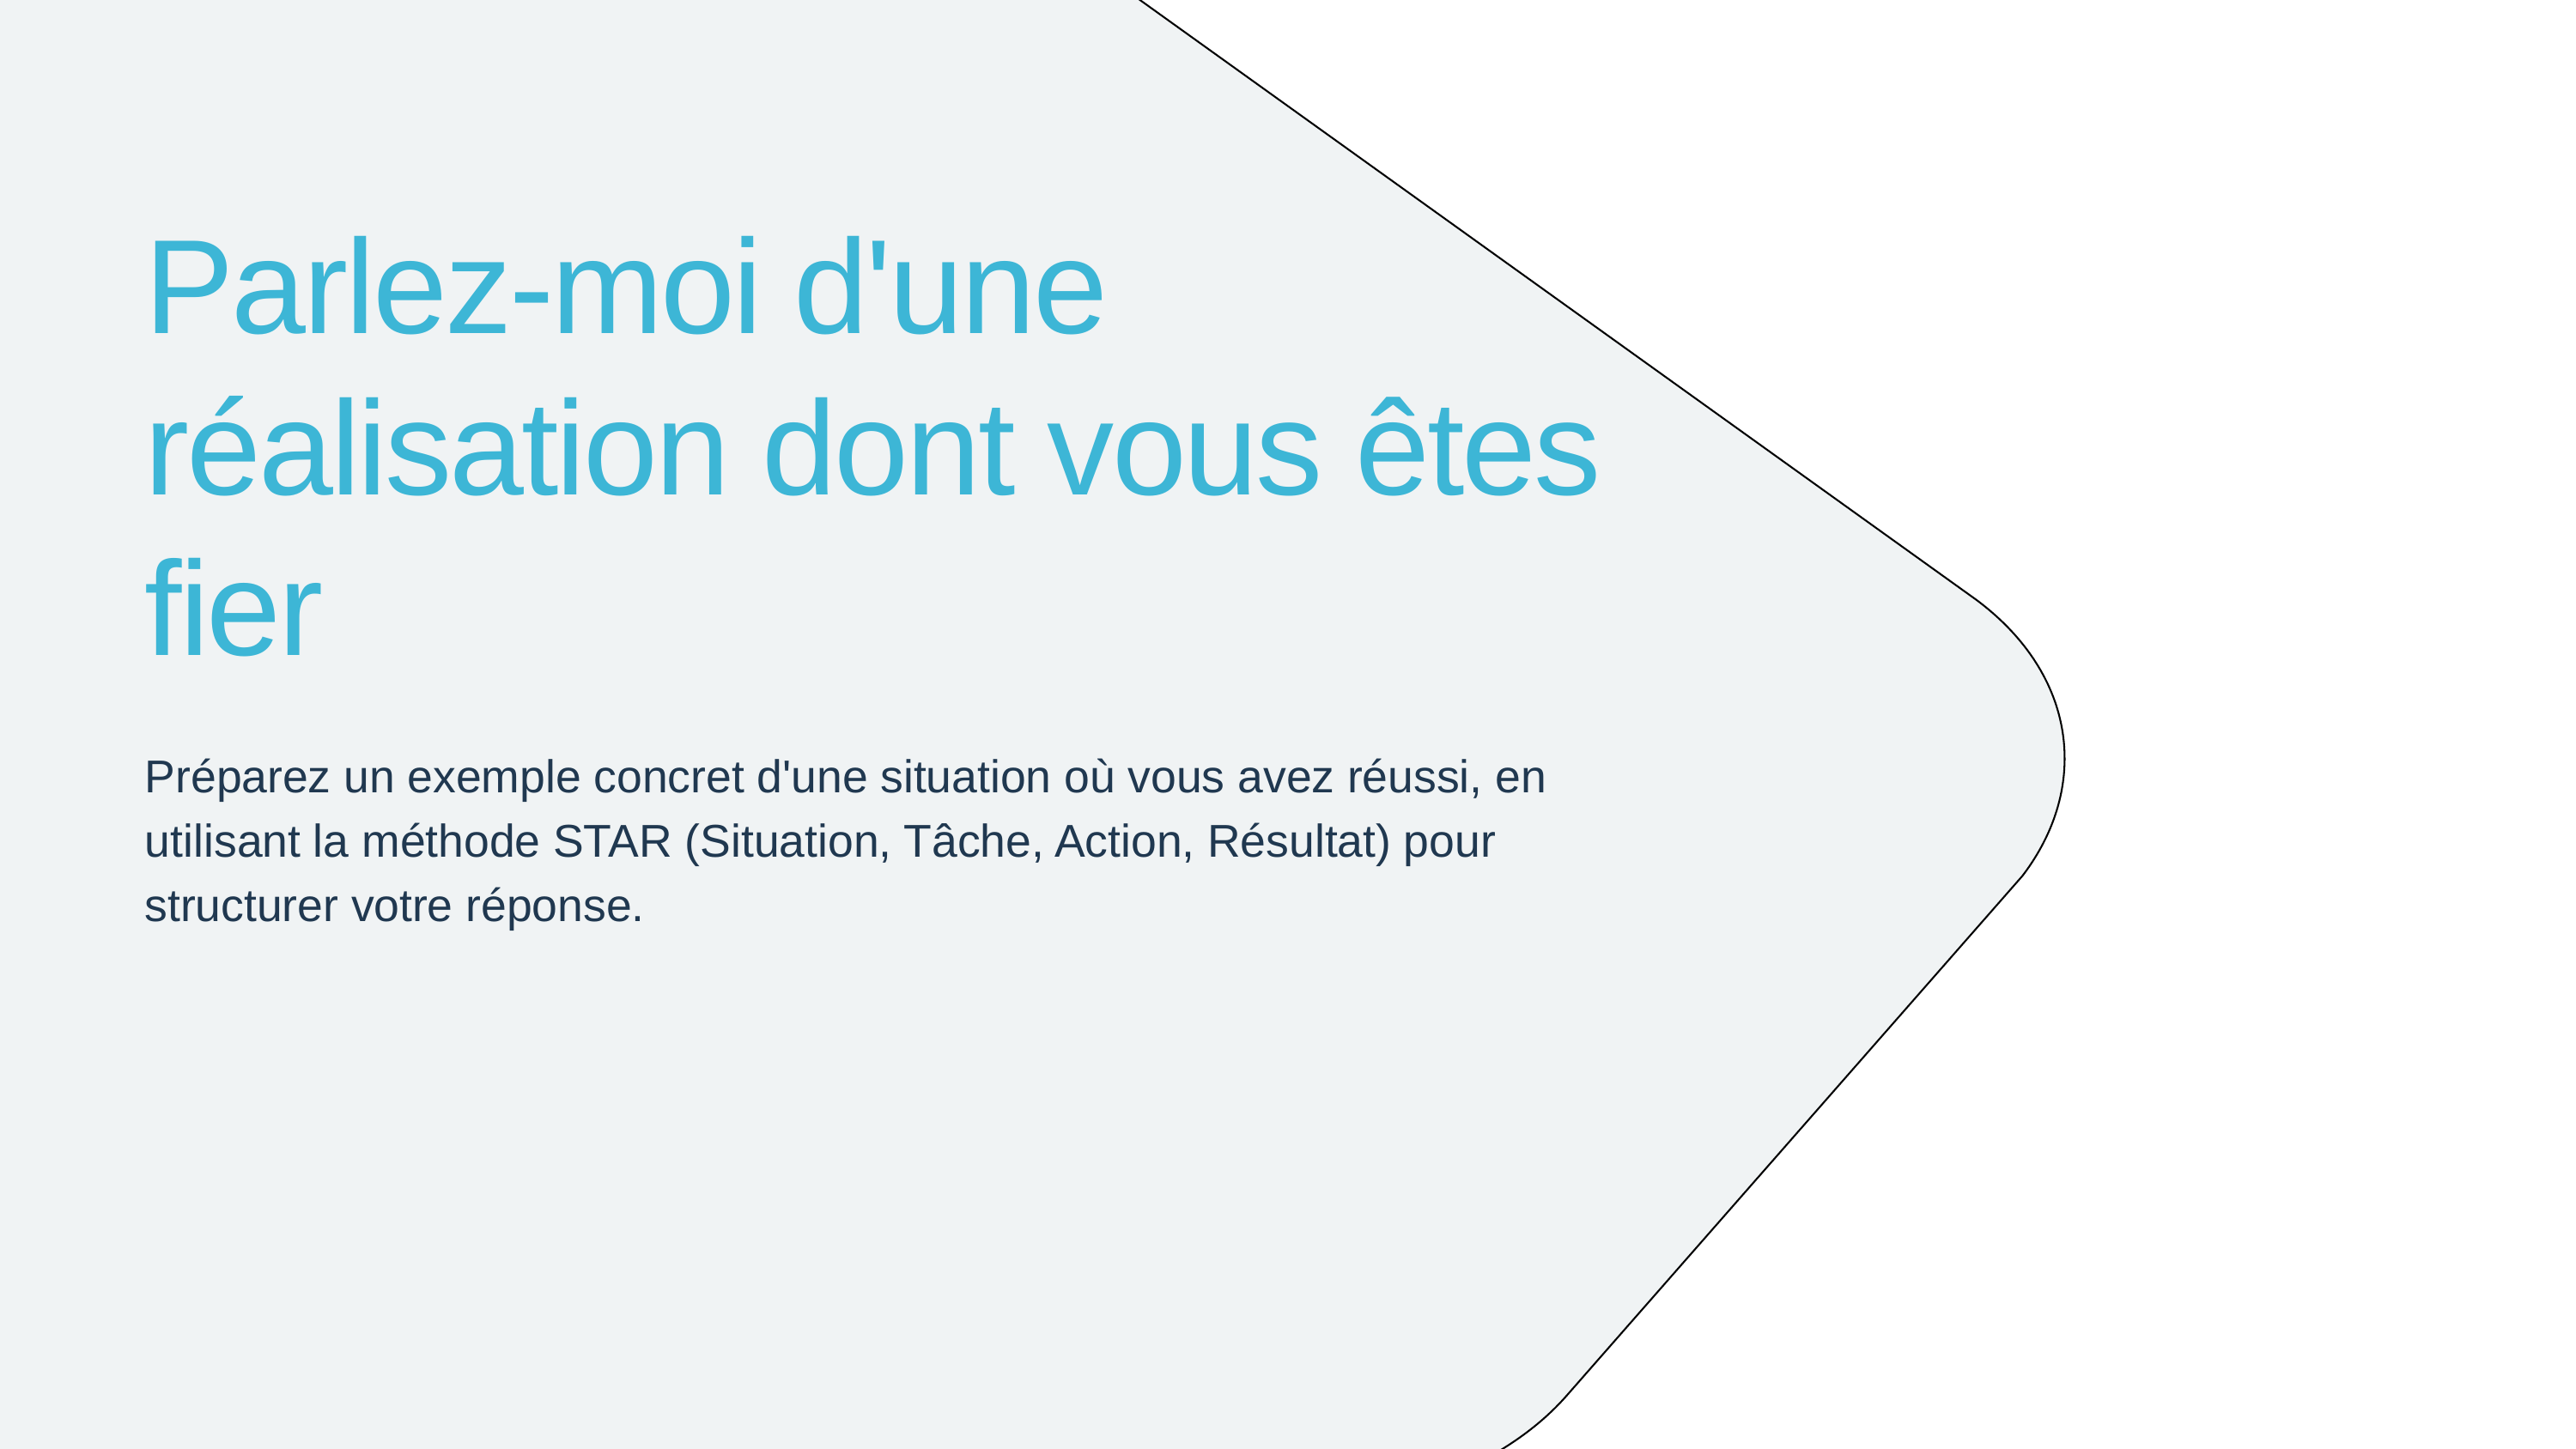

Parlez-moi d'une réalisation dont vous êtes fier
Préparez un exemple concret d'une situation où vous avez réussi, en utilisant la méthode STAR (Situation, Tâche, Action, Résultat) pour structurer votre réponse.